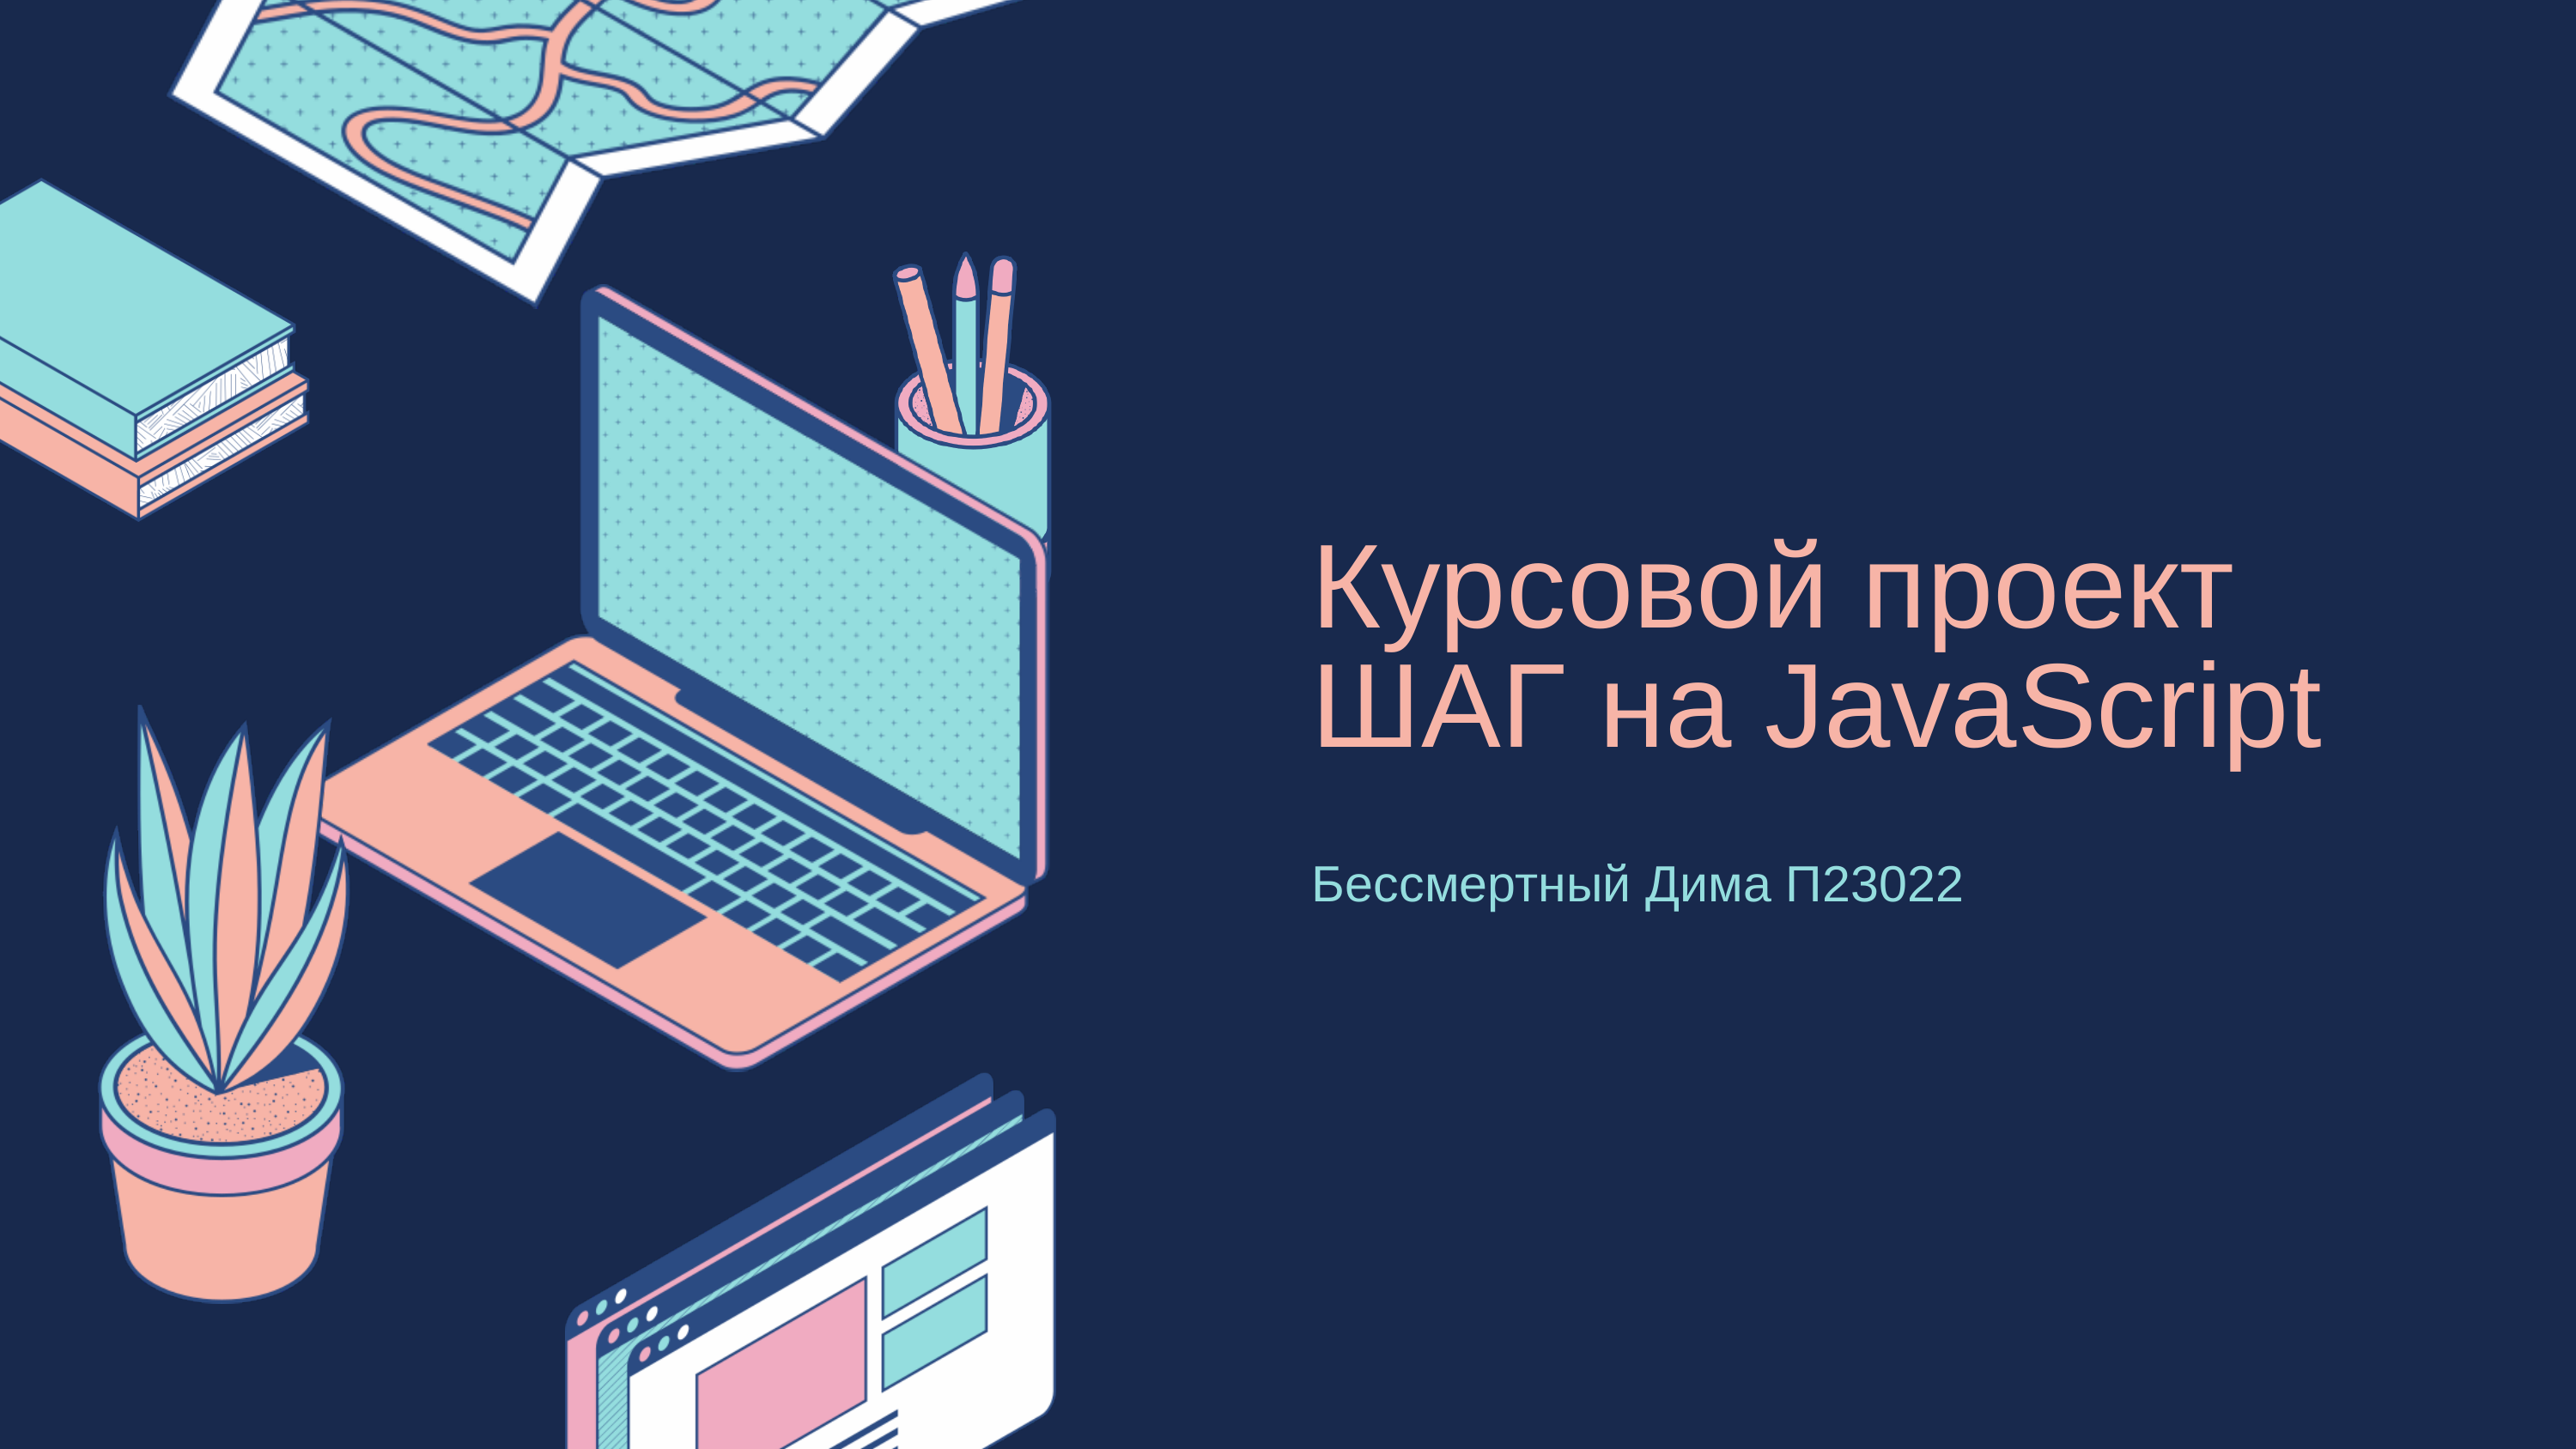

Курсовой проект ШАГ на JavaScript
Бессмертный Дима П23022